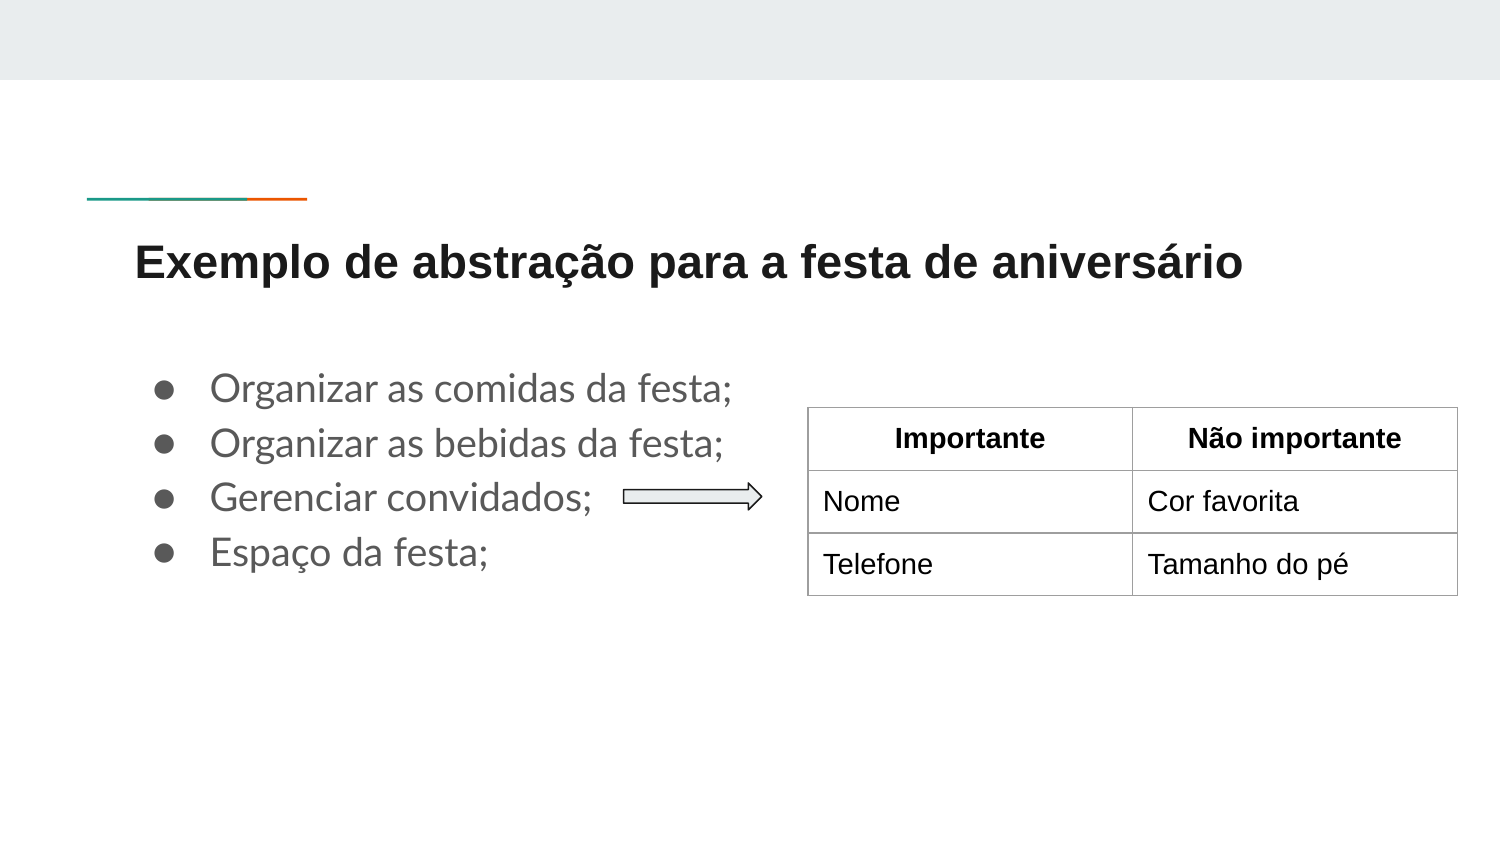

# Exemplo de abstração para a festa de aniversário
Organizar as comidas da festa;
Organizar as bebidas da festa;
Gerenciar convidados;
Espaço da festa;
| Importante | Não importante |
| --- | --- |
| Nome | Cor favorita |
| Telefone | Tamanho do pé |